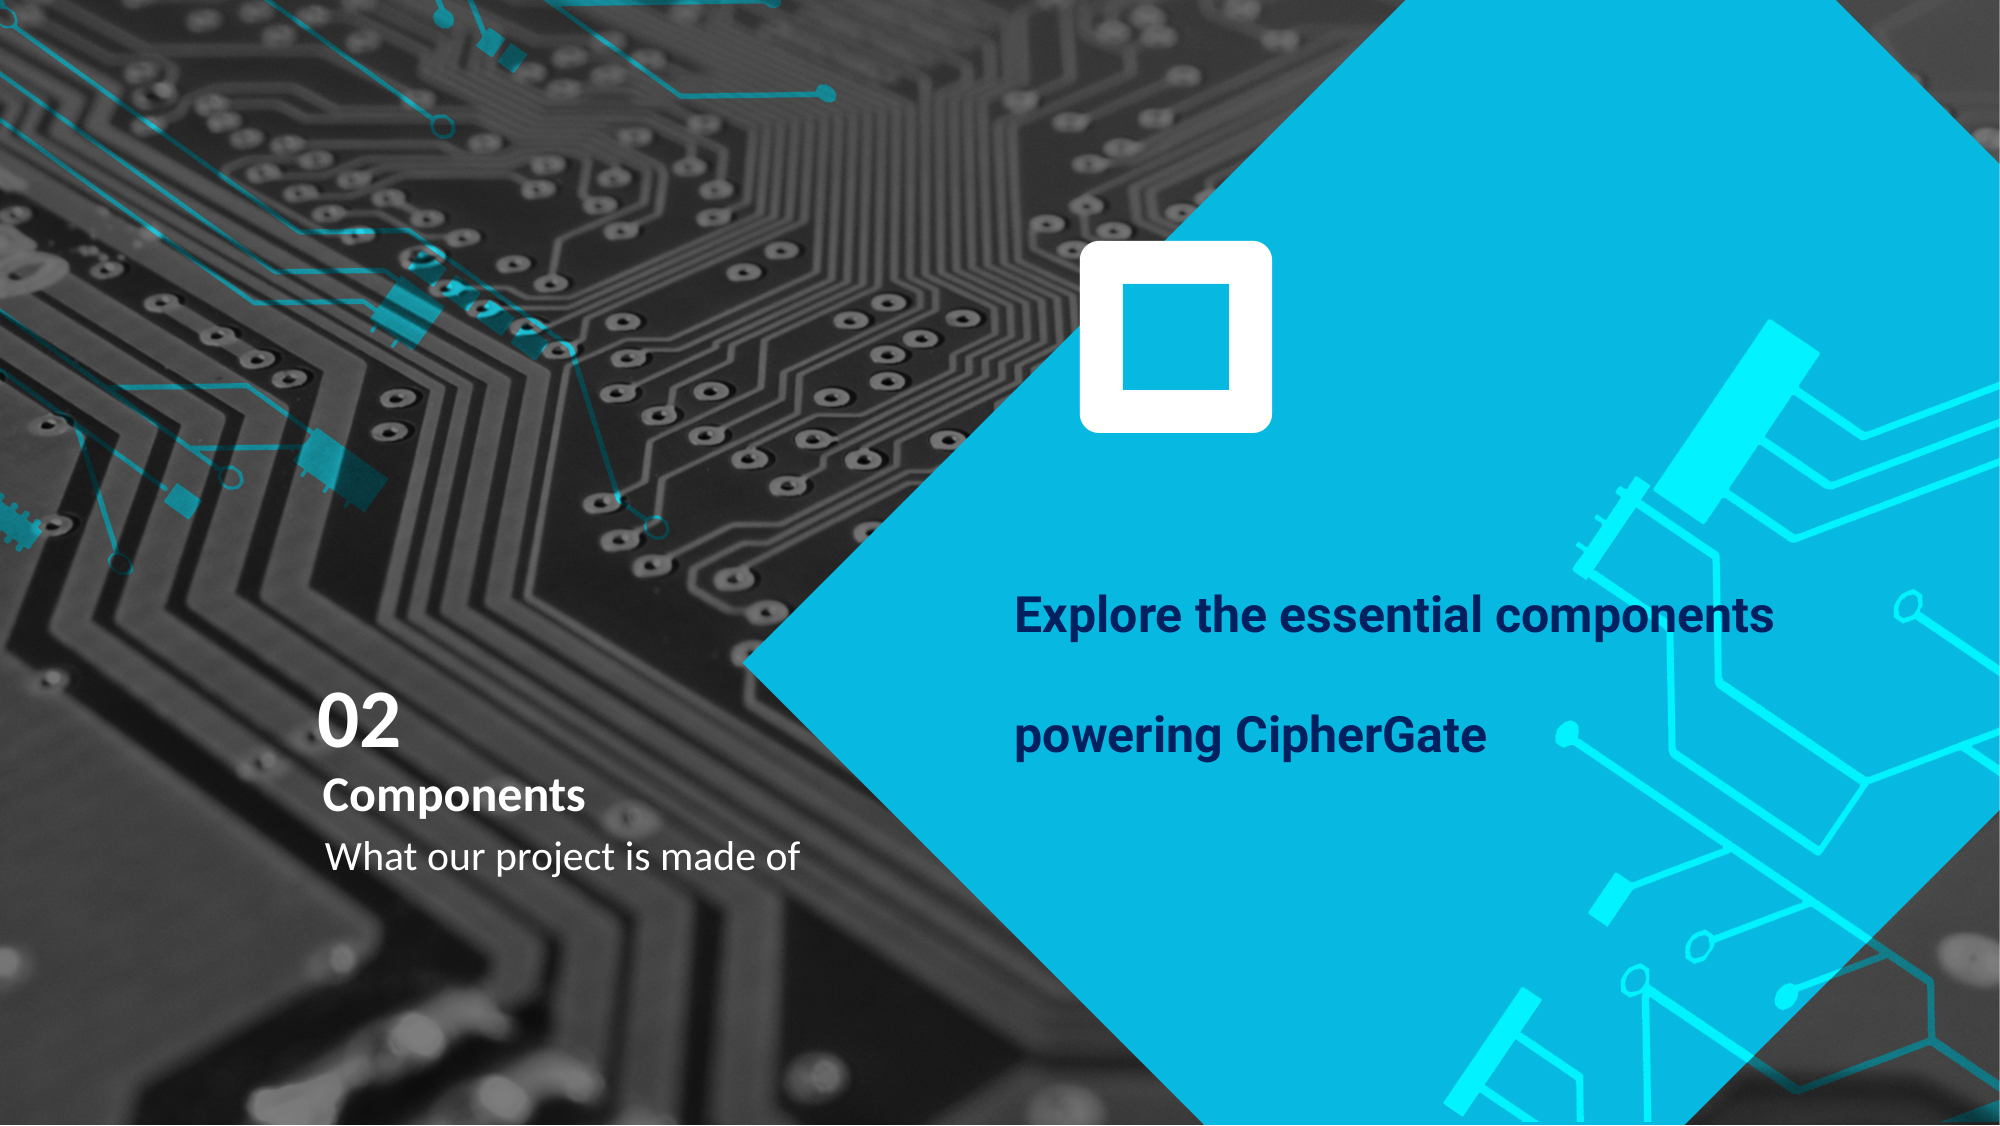

Explore the essential components powering CipherGate
02
Components
What our project is made of